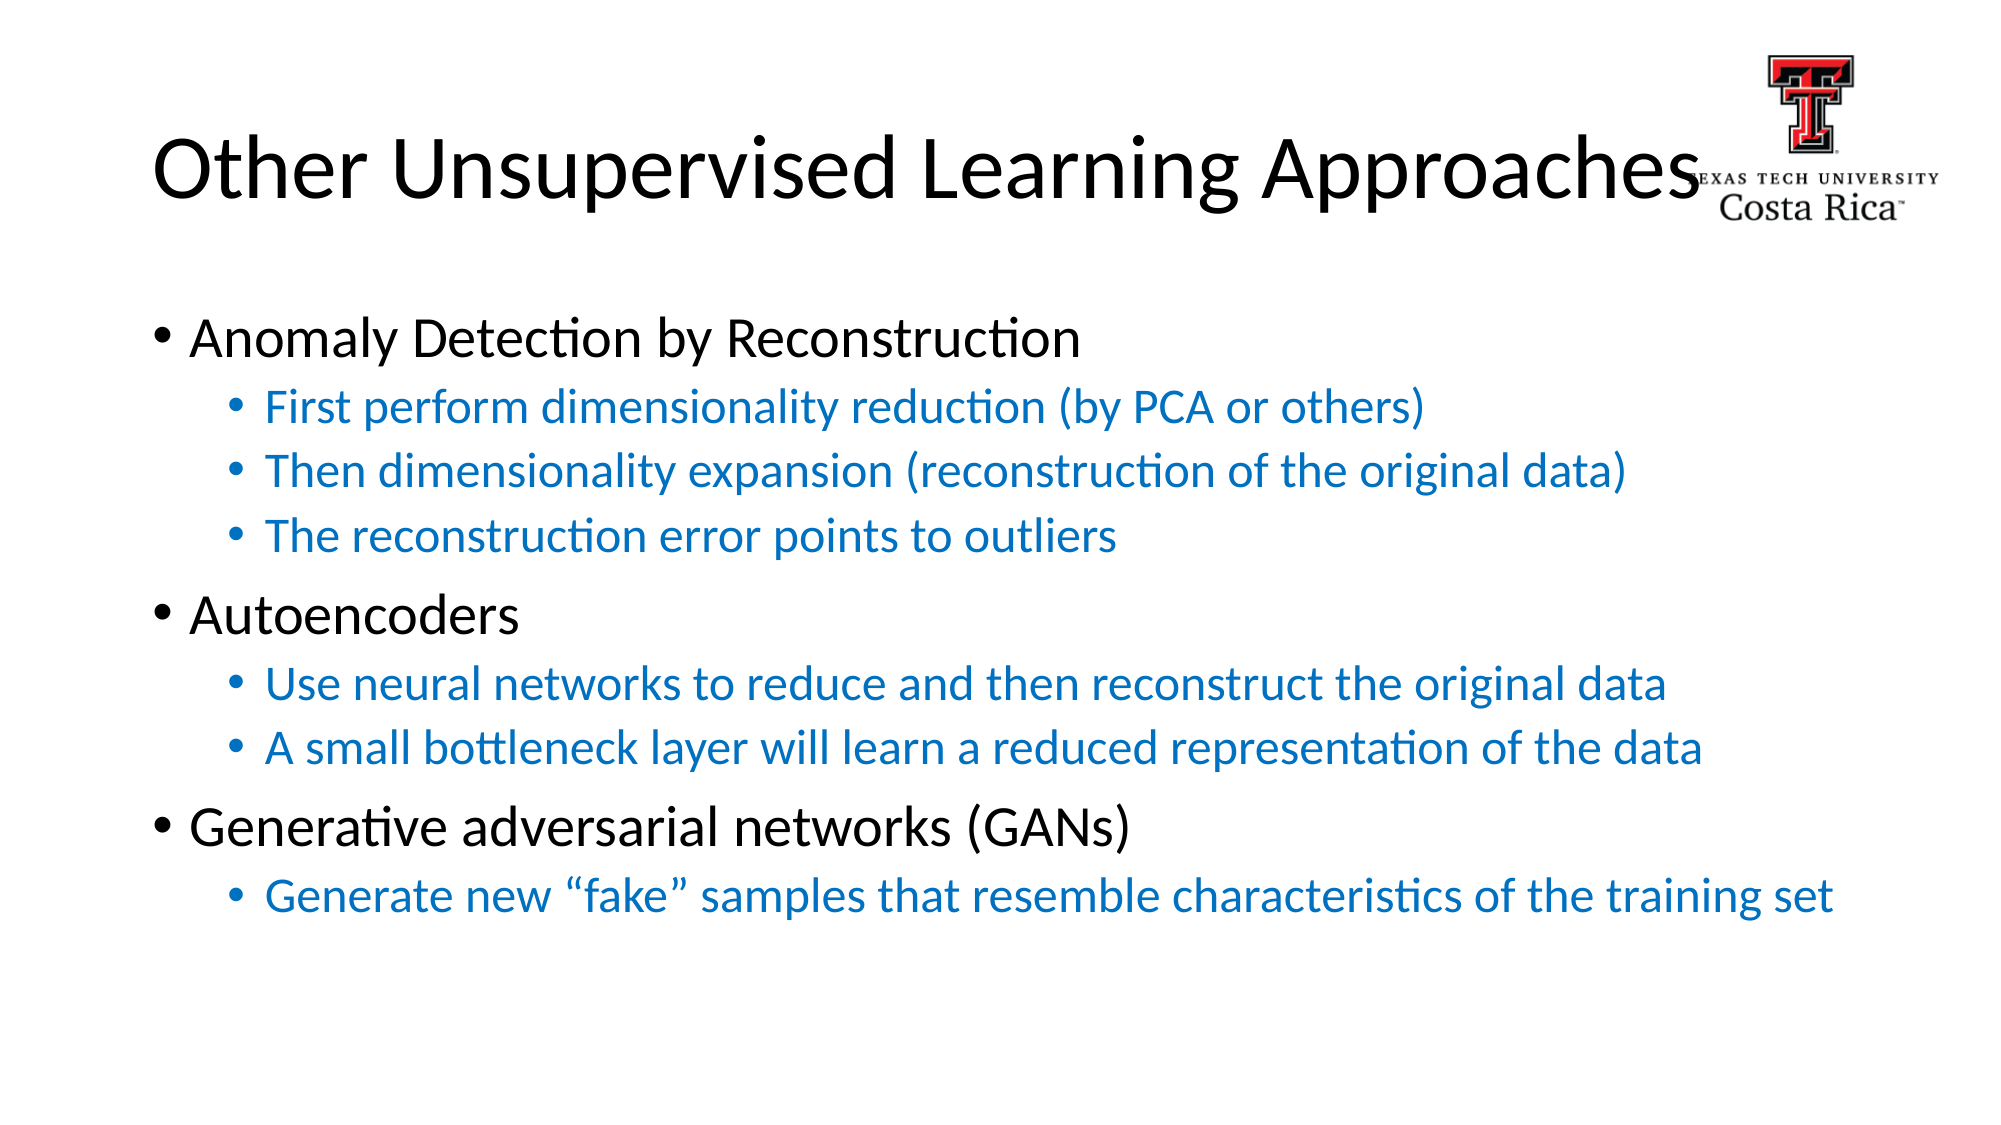

# Other Unsupervised Learning Approaches
Anomaly Detection by Reconstruction
First perform dimensionality reduction (by PCA or others)
Then dimensionality expansion (reconstruction of the original data)
The reconstruction error points to outliers
Autoencoders
Use neural networks to reduce and then reconstruct the original data
A small bottleneck layer will learn a reduced representation of the data
Generative adversarial networks (GANs)
Generate new “fake” samples that resemble characteristics of the training set